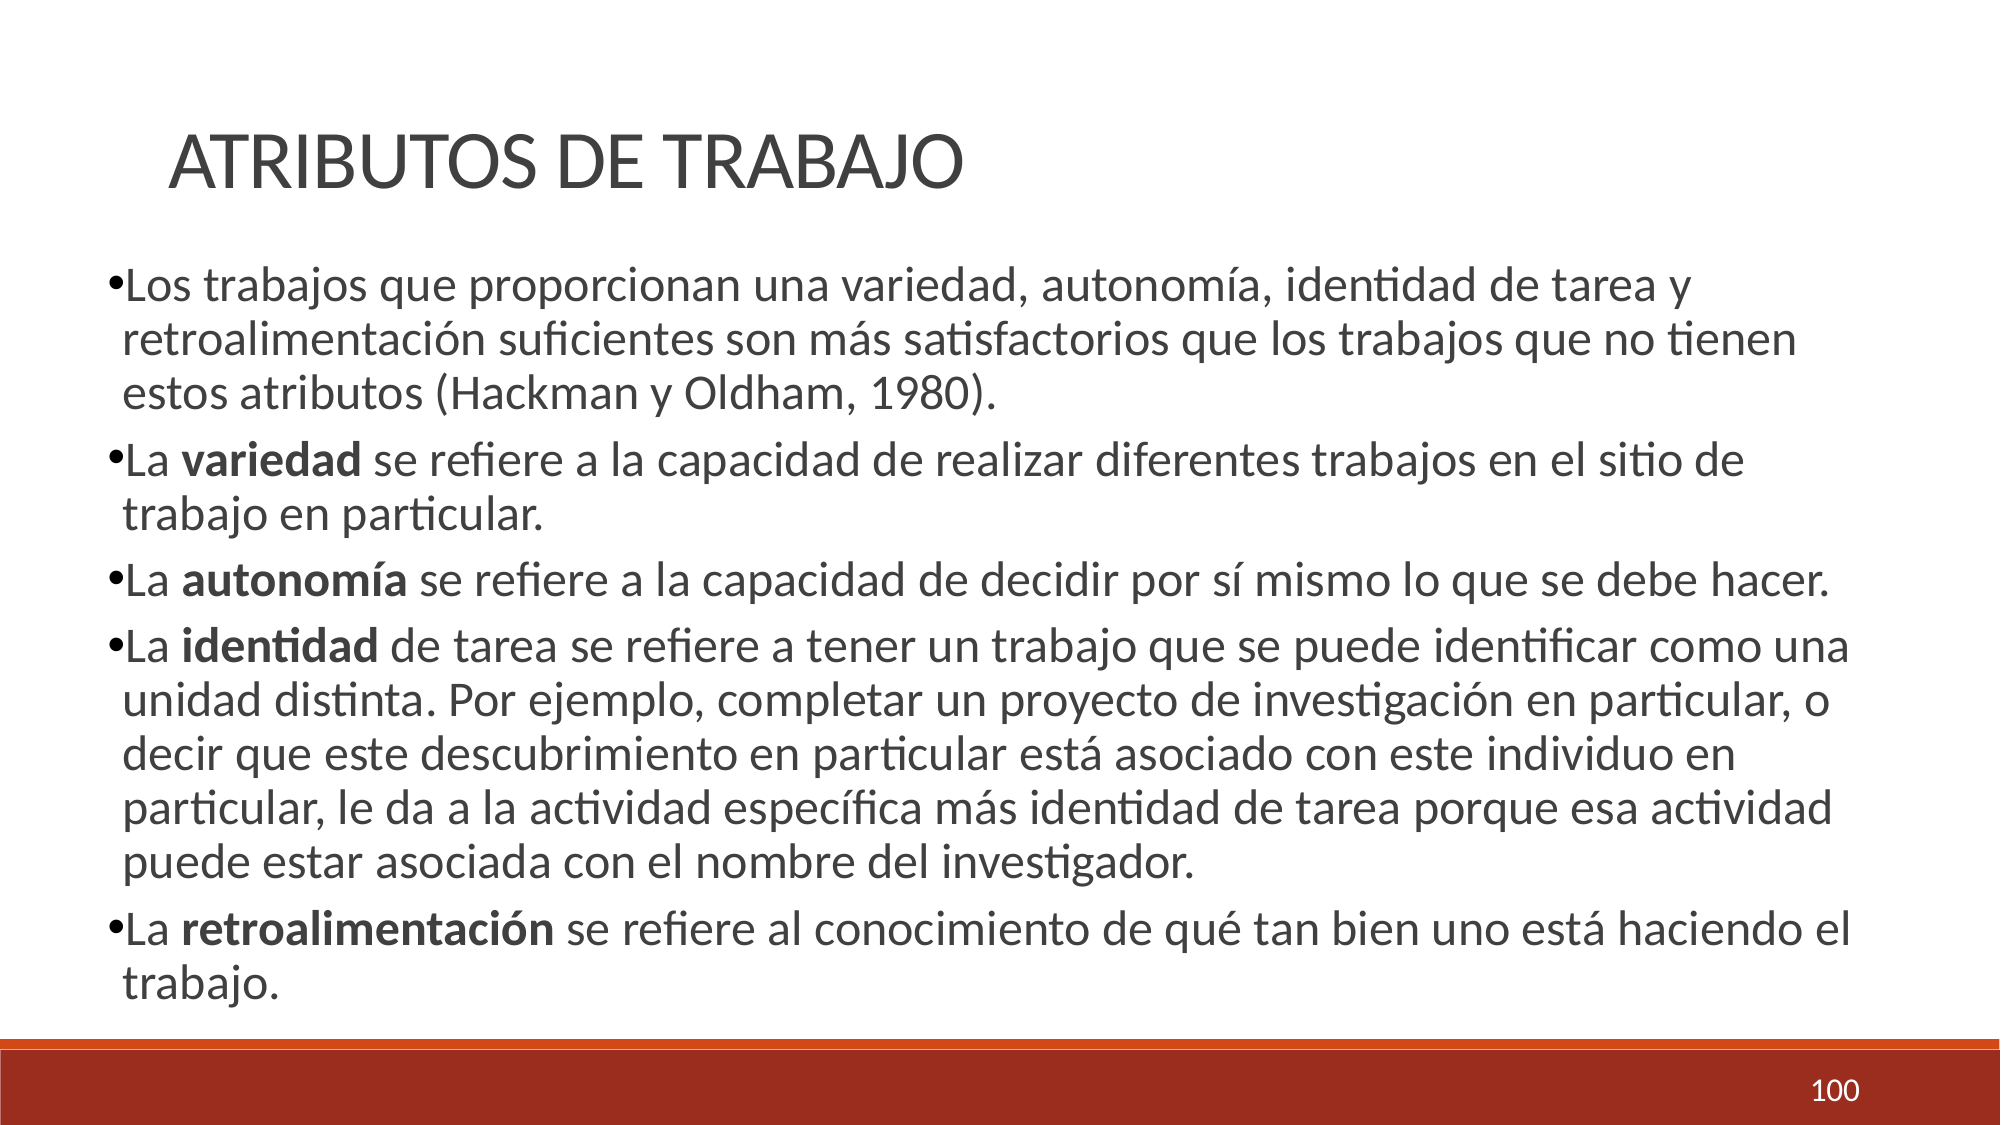

ATRIBUTOS DE TRABAJO
Los trabajos que proporcionan una variedad, autonomía, identidad de tarea y retroalimentación suficientes son más satisfactorios que los trabajos que no tienen estos atributos (Hackman y Oldham, 1980).
La variedad se refiere a la capacidad de realizar diferentes trabajos en el sitio de trabajo en particular.
La autonomía se refiere a la capacidad de decidir por sí mismo lo que se debe hacer.
La identidad de tarea se refiere a tener un trabajo que se puede identificar como una unidad distinta. Por ejemplo, completar un proyecto de investigación en particular, o decir que este descubrimiento en particular está asociado con este individuo en particular, le da a la actividad específica más identidad de tarea porque esa actividad puede estar asociada con el nombre del investigador.
La retroalimentación se refiere al conocimiento de qué tan bien uno está haciendo el trabajo.
100